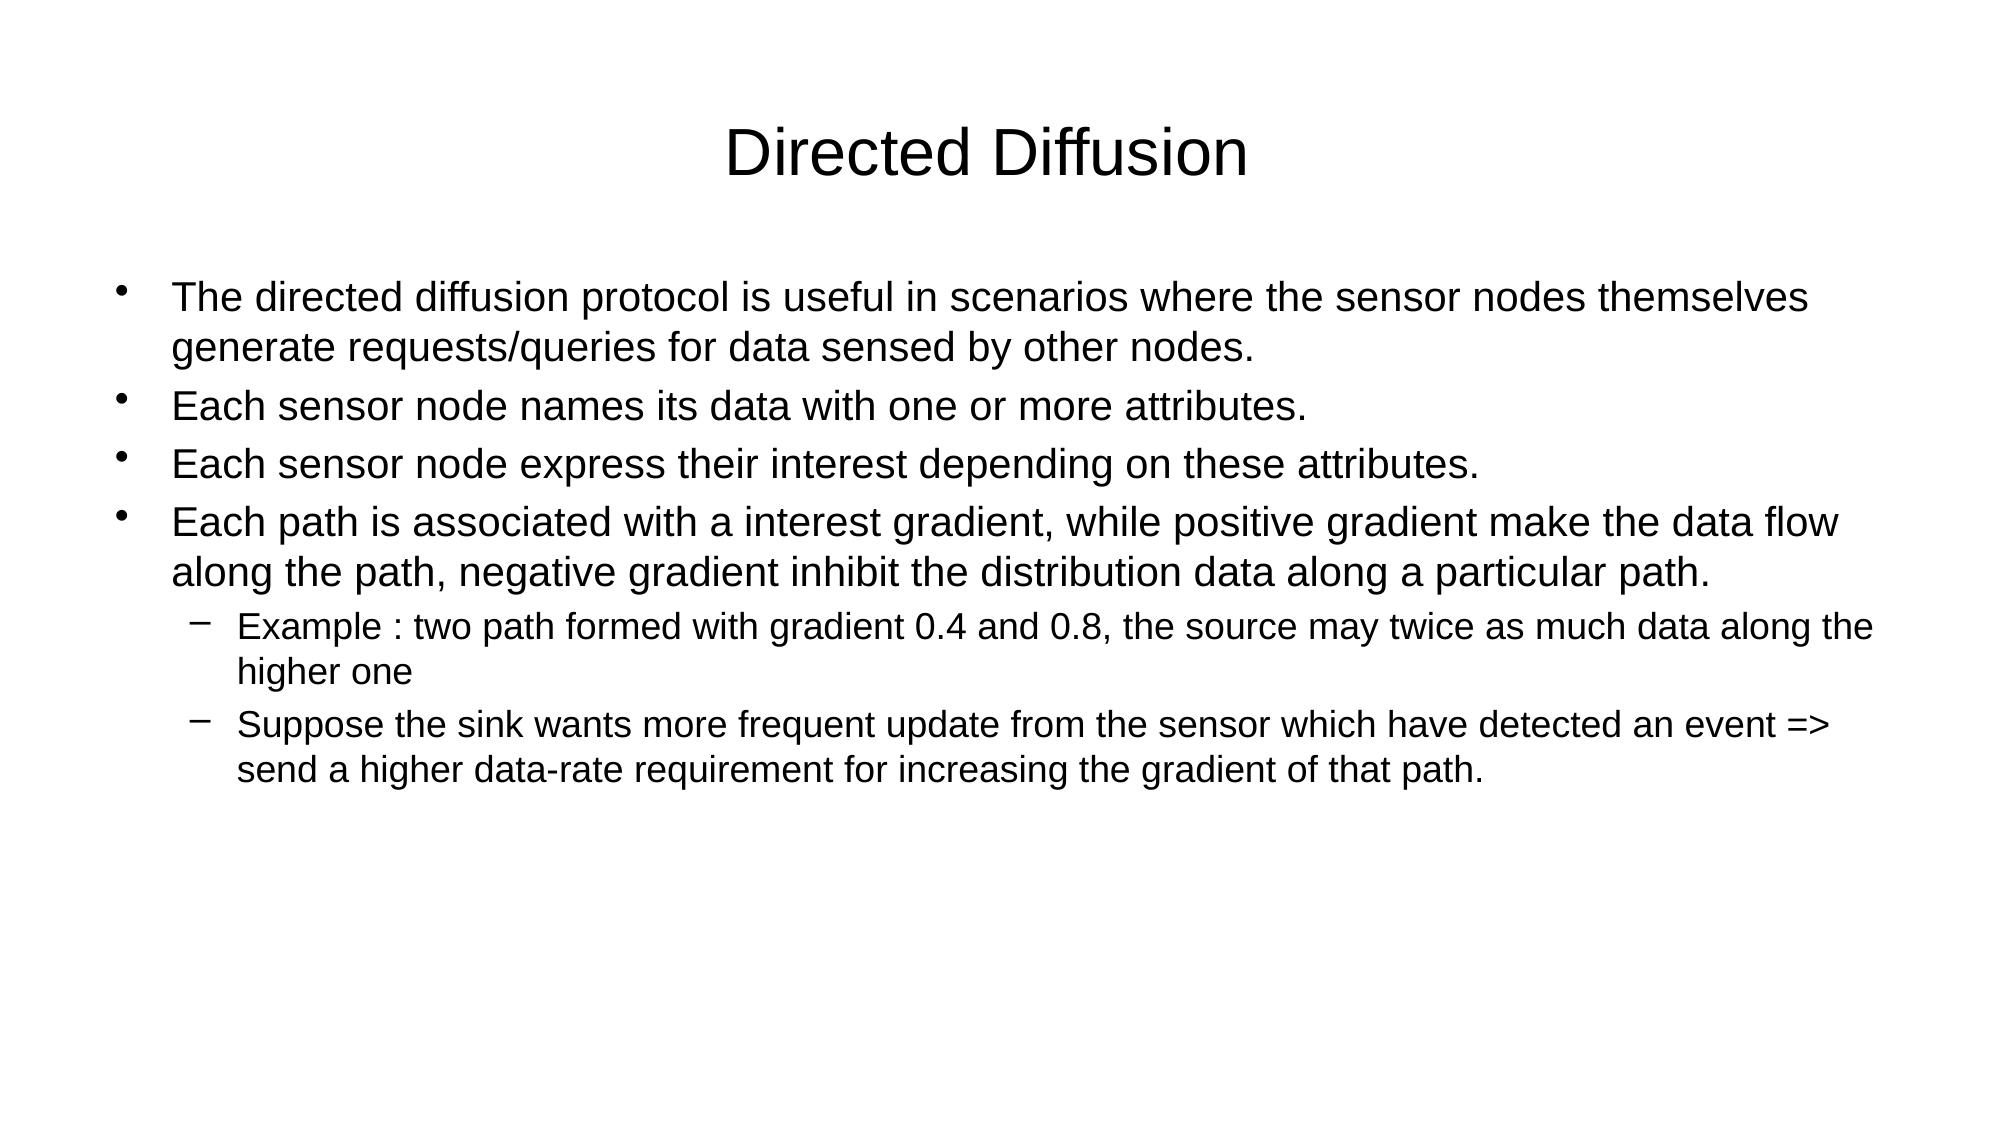

# Directed Diffusion
The directed diffusion protocol is useful in scenarios where the sensor nodes themselves generate requests/queries for data sensed by other nodes.
Each sensor node names its data with one or more attributes.
Each sensor node express their interest depending on these attributes.
Each path is associated with a interest gradient, while positive gradient make the data flow along the path, negative gradient inhibit the distribution data along a particular path.
Example : two path formed with gradient 0.4 and 0.8, the source may twice as much data along the higher one
Suppose the sink wants more frequent update from the sensor which have detected an event => send a higher data-rate requirement for increasing the gradient of that path.